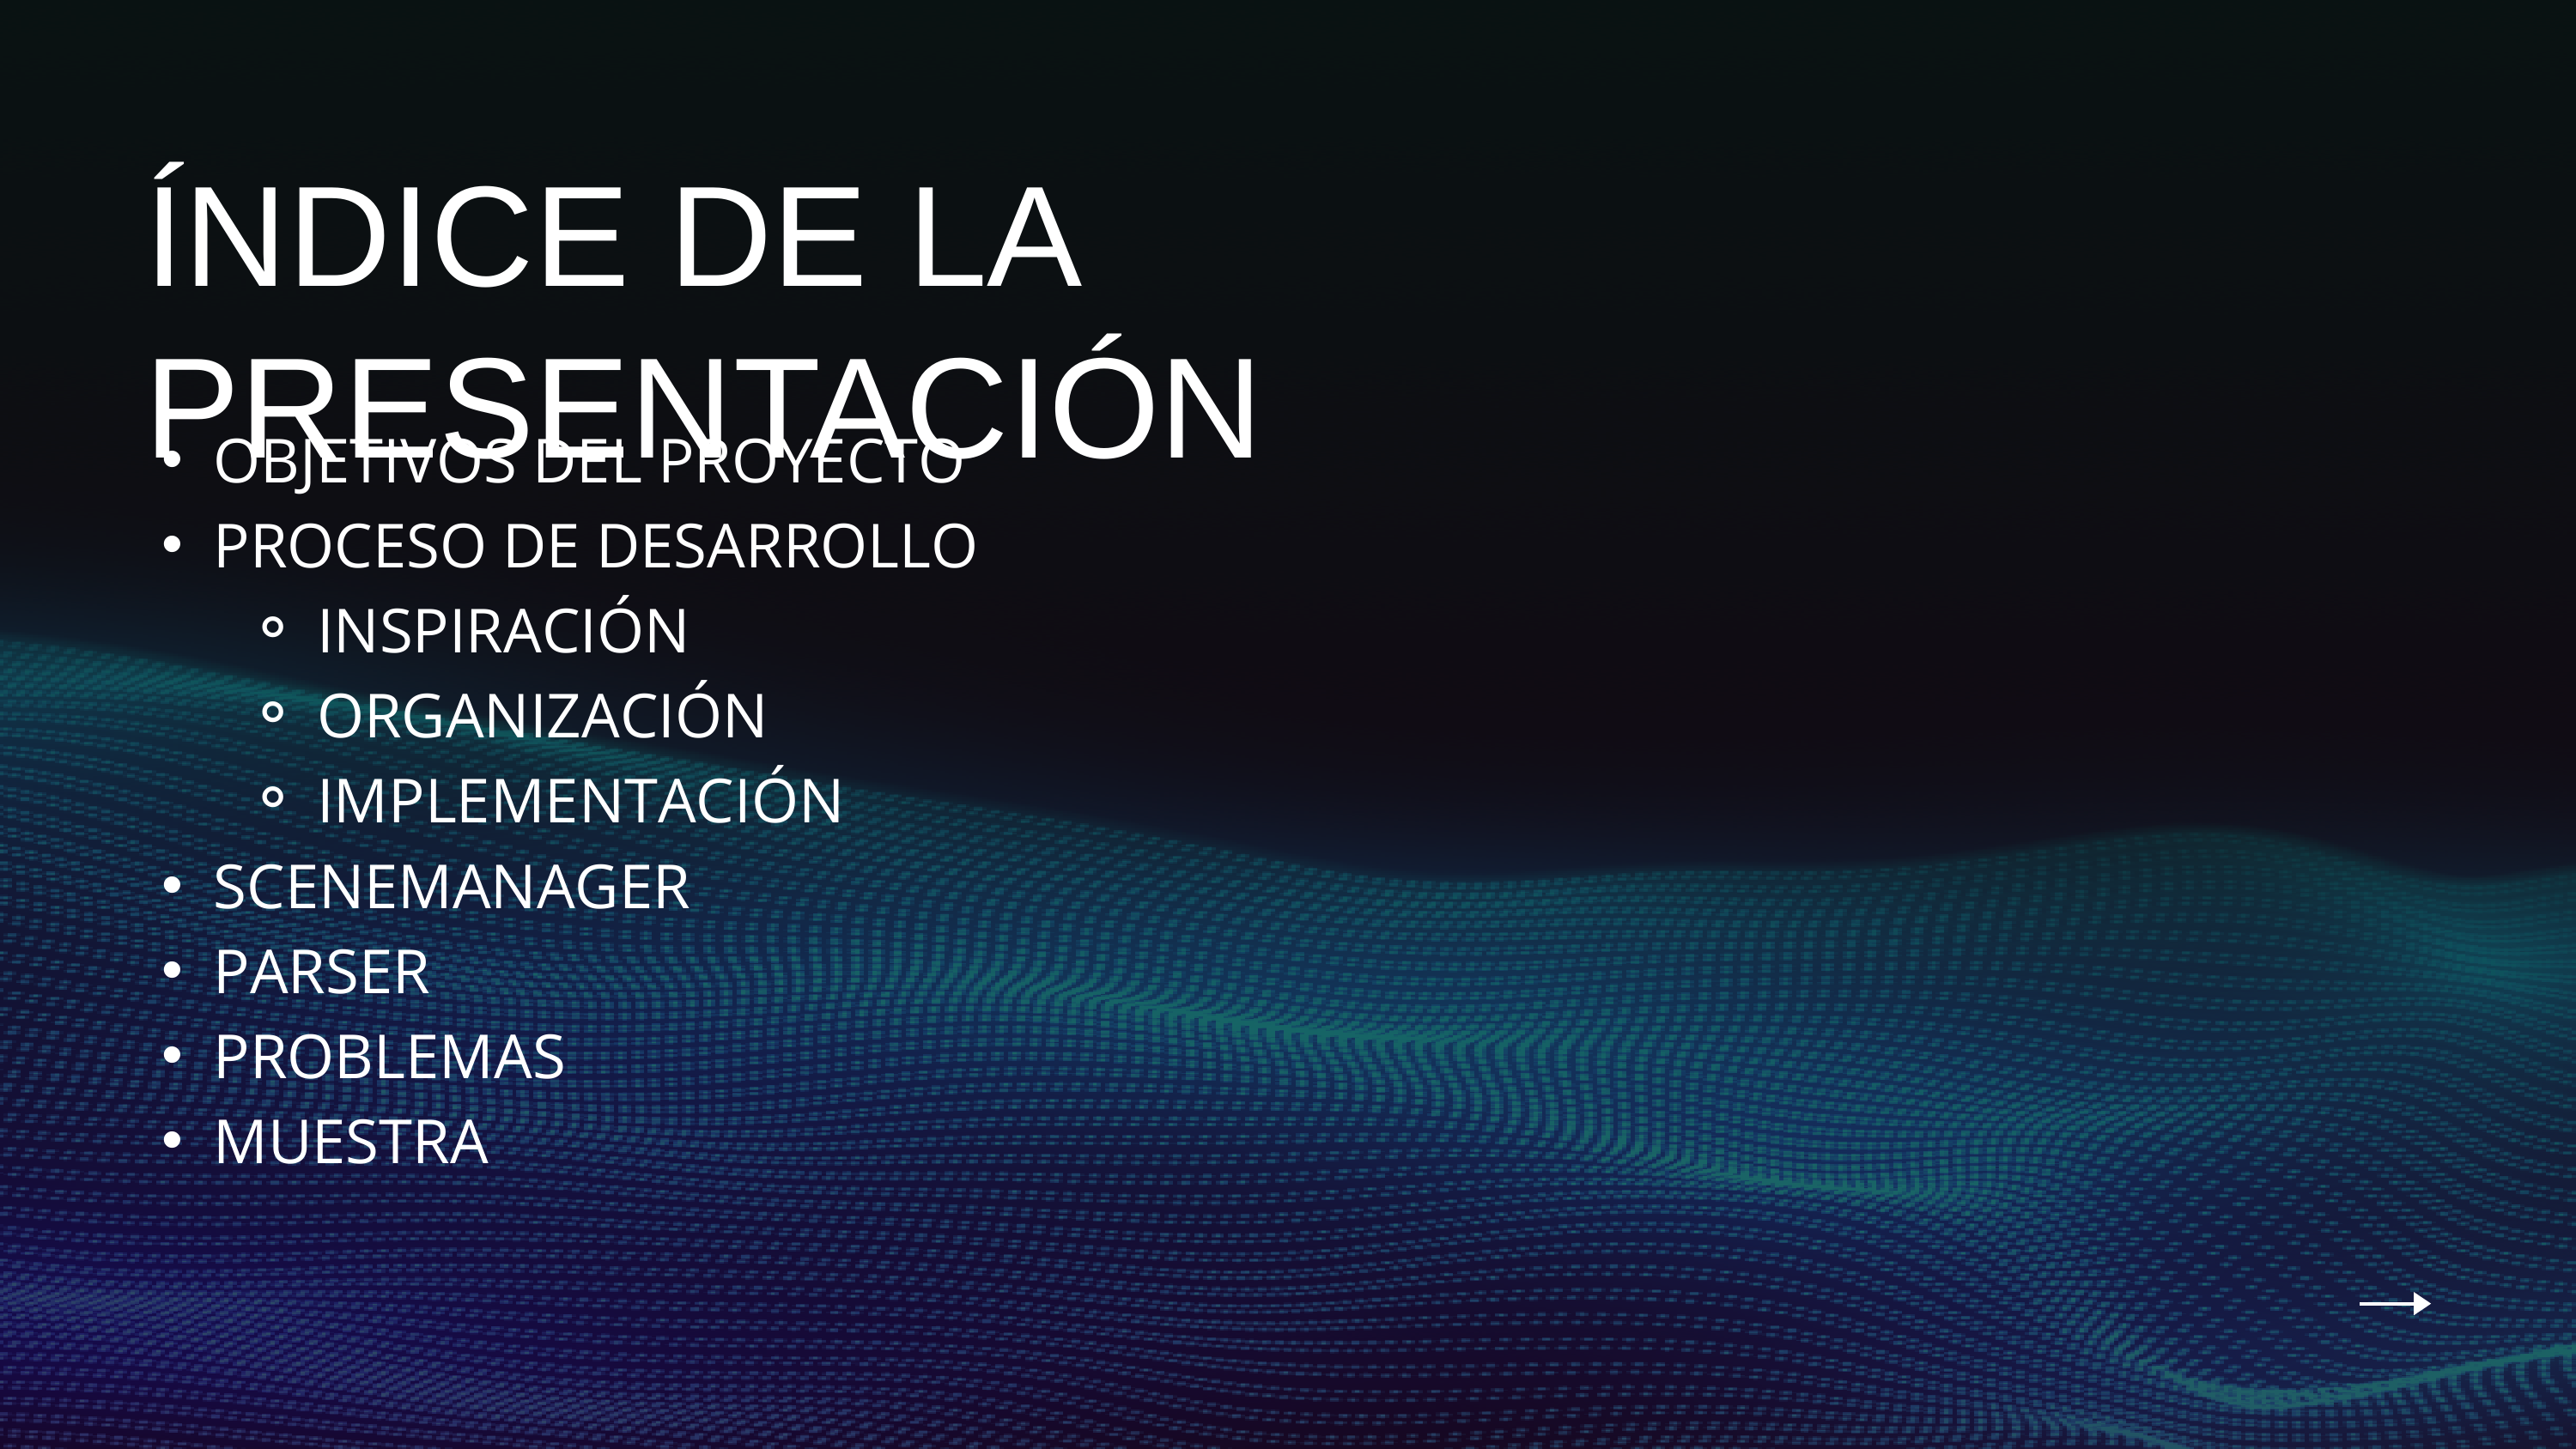

ÍNDICE DE LA PRESENTACIÓN
OBJETIVOS DEL PROYECTO
PROCESO DE DESARROLLO
INSPIRACIÓN
ORGANIZACIÓN
IMPLEMENTACIÓN
SCENEMANAGER
PARSER
PROBLEMAS
MUESTRA